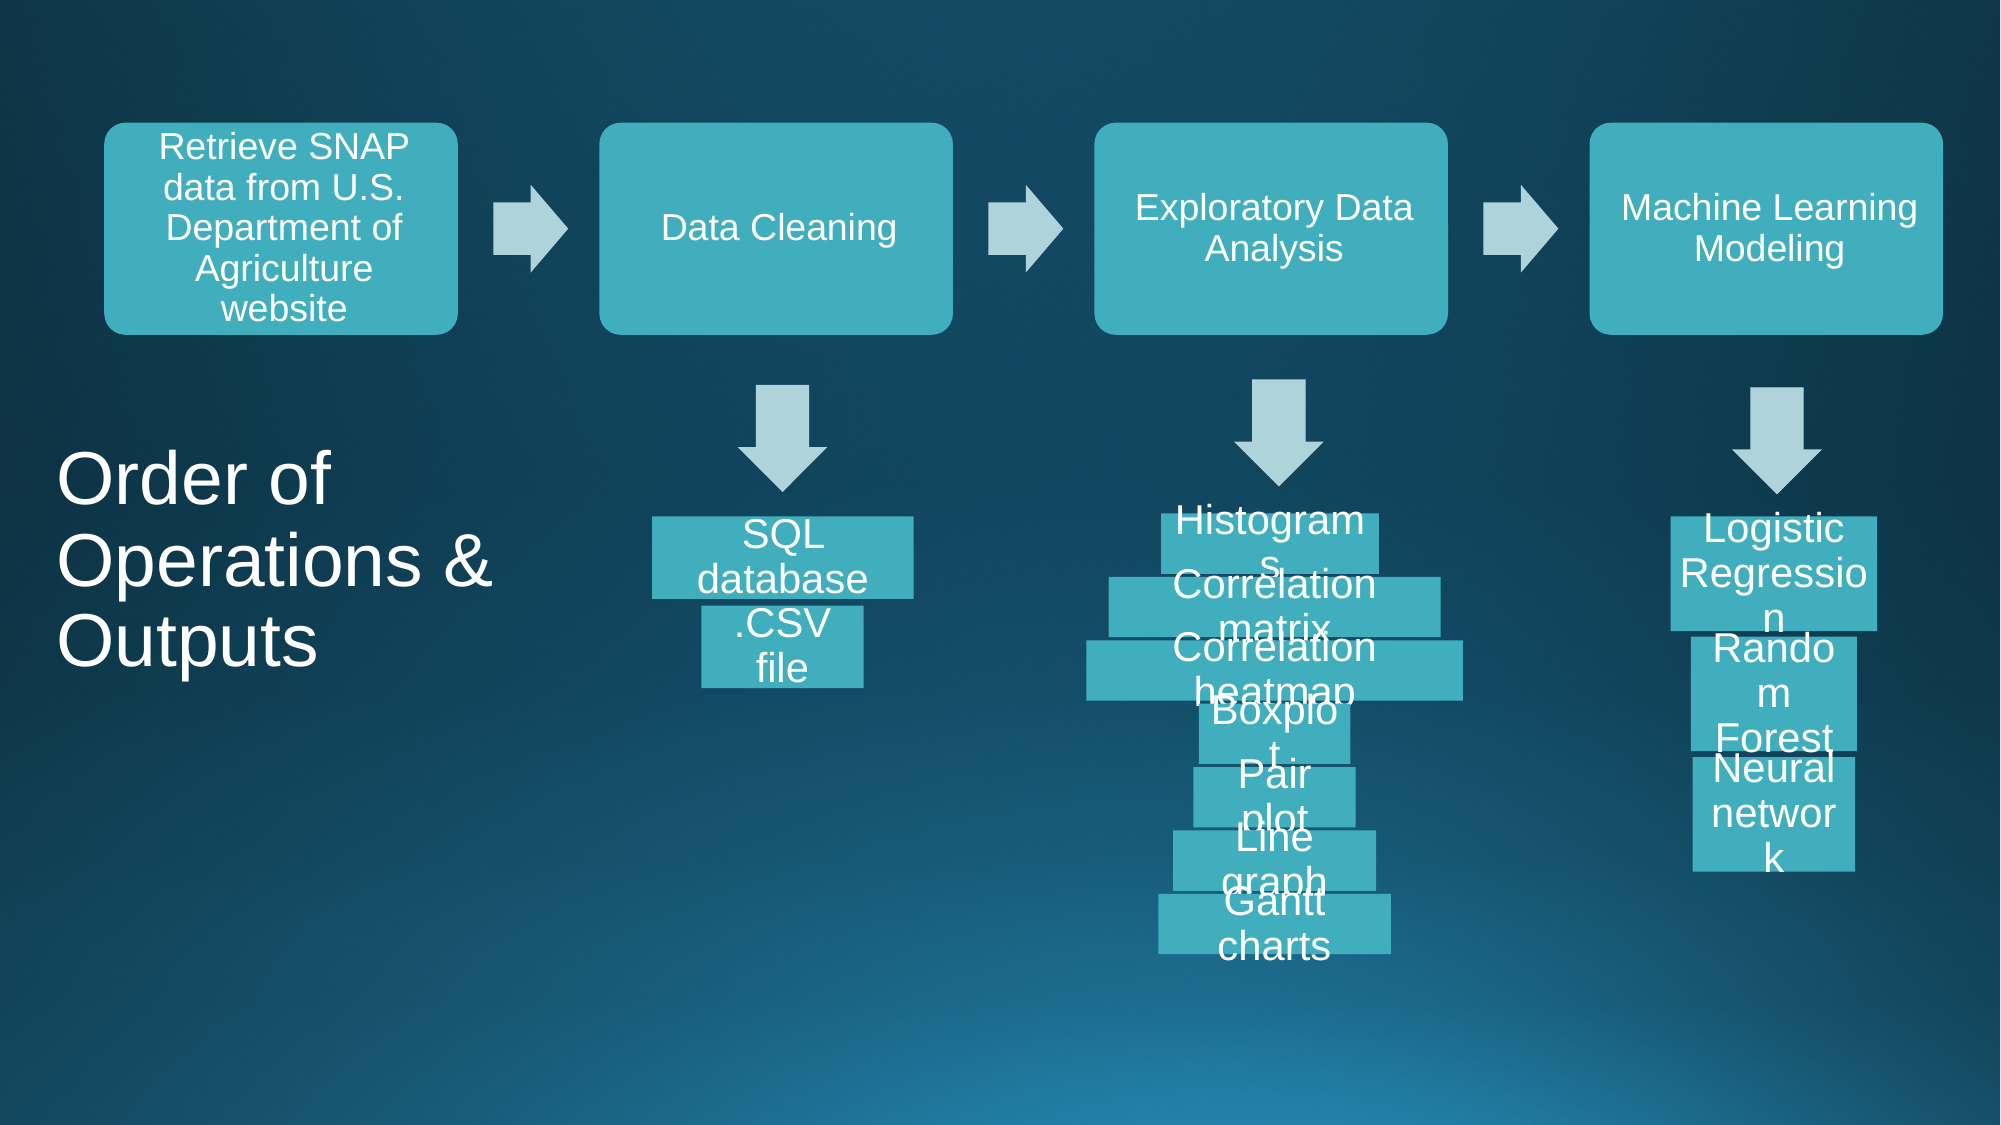

Retrieve SNAP data from U.S. Department of Agriculture website

Data Cleaning

Exploratory Data Analysis

Machine Learning Modeling
# Order of Operations & Outputs

Histograms
Correlation matrix
Correlation heatmap
Boxplot
Pair plot
Line graph
Gantt charts
SQL database
.CSV file
Logistic Regression
Random Forest
Neural network